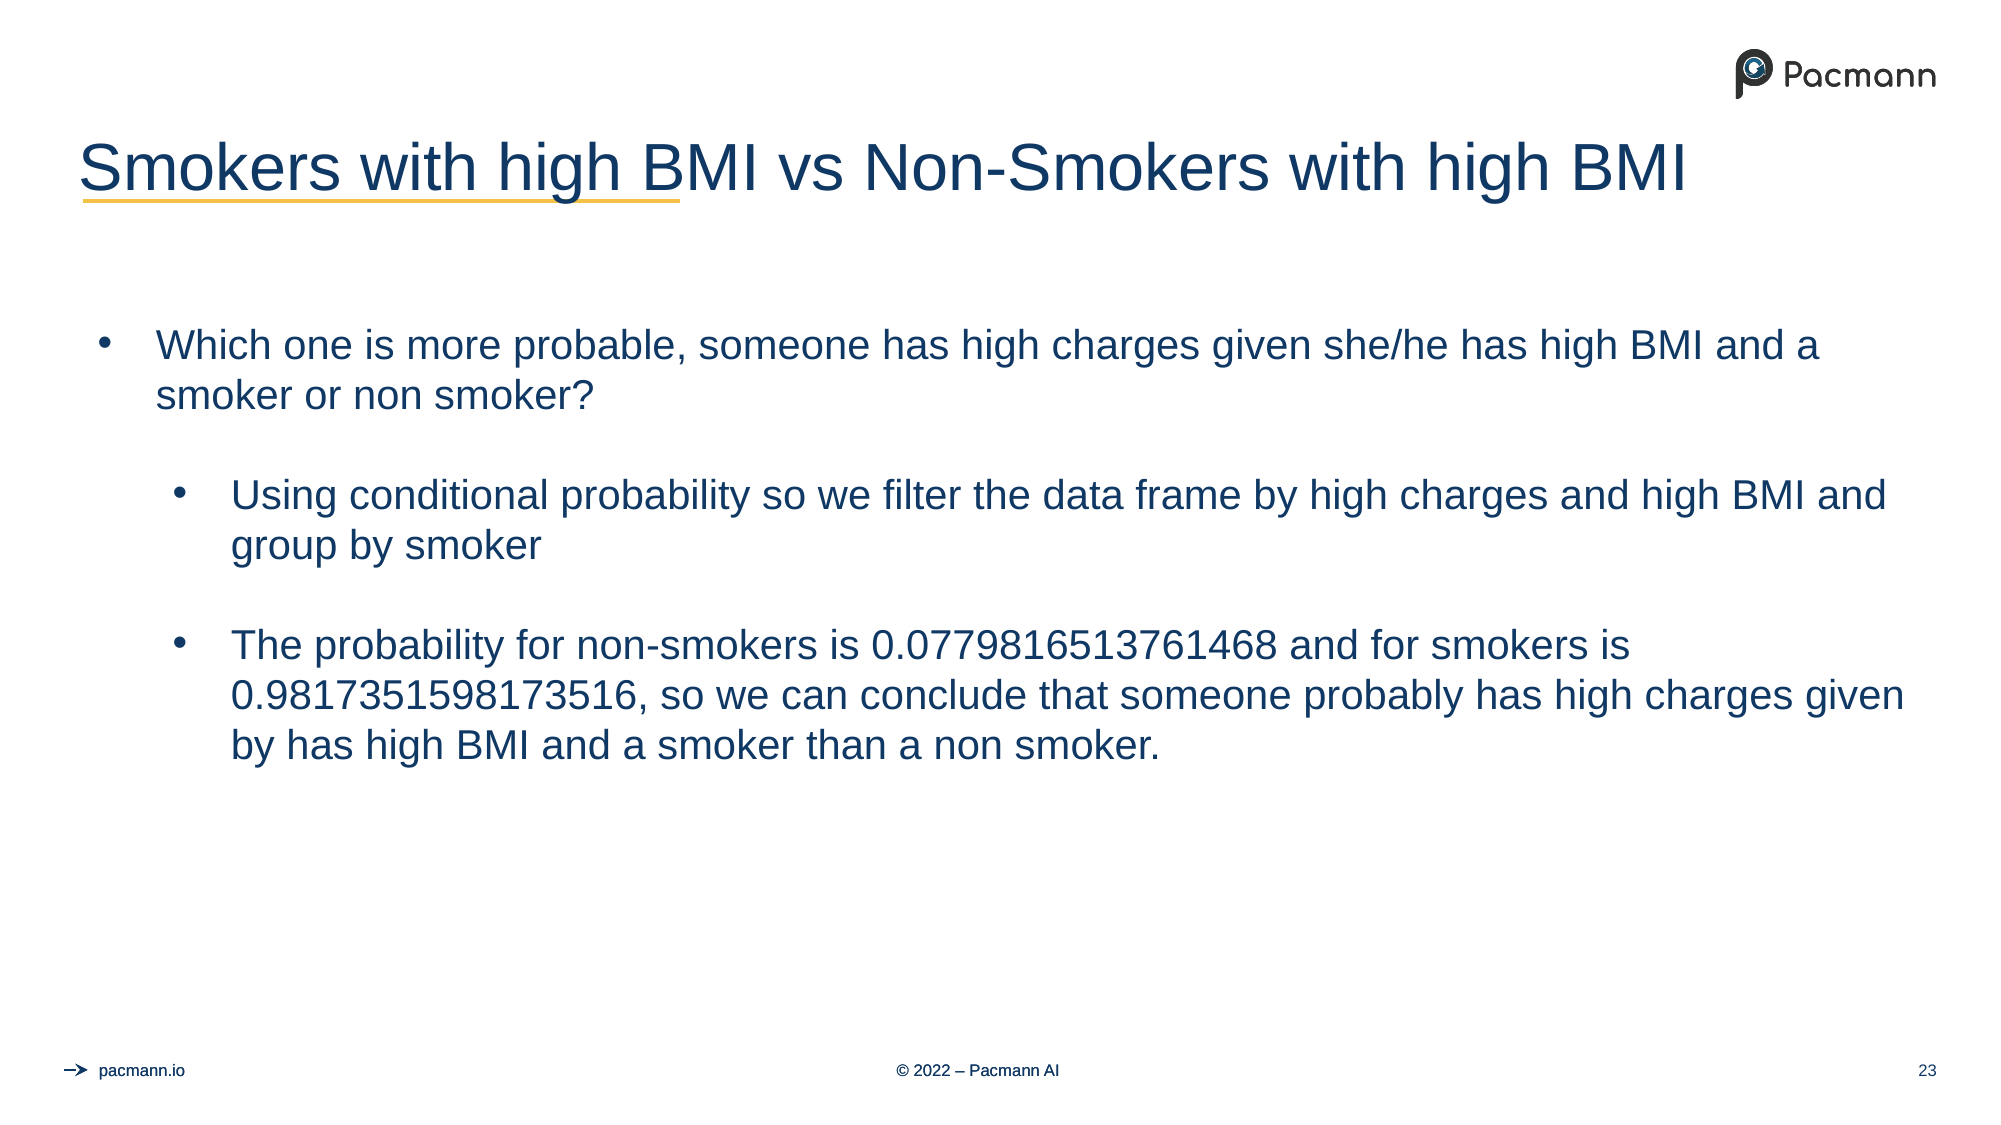

# Smokers with high BMI vs Non-Smokers with high BMI
Which one is more probable, someone has high charges given she/he has high BMI and a smoker or non smoker?

Using conditional probability so we filter the data frame by high charges and high BMI and group by smoker

The probability for non-smokers is 0.0779816513761468 and for smokers is 0.9817351598173516, so we can conclude that someone probably has high charges given by has high BMI and a smoker than a non smoker.